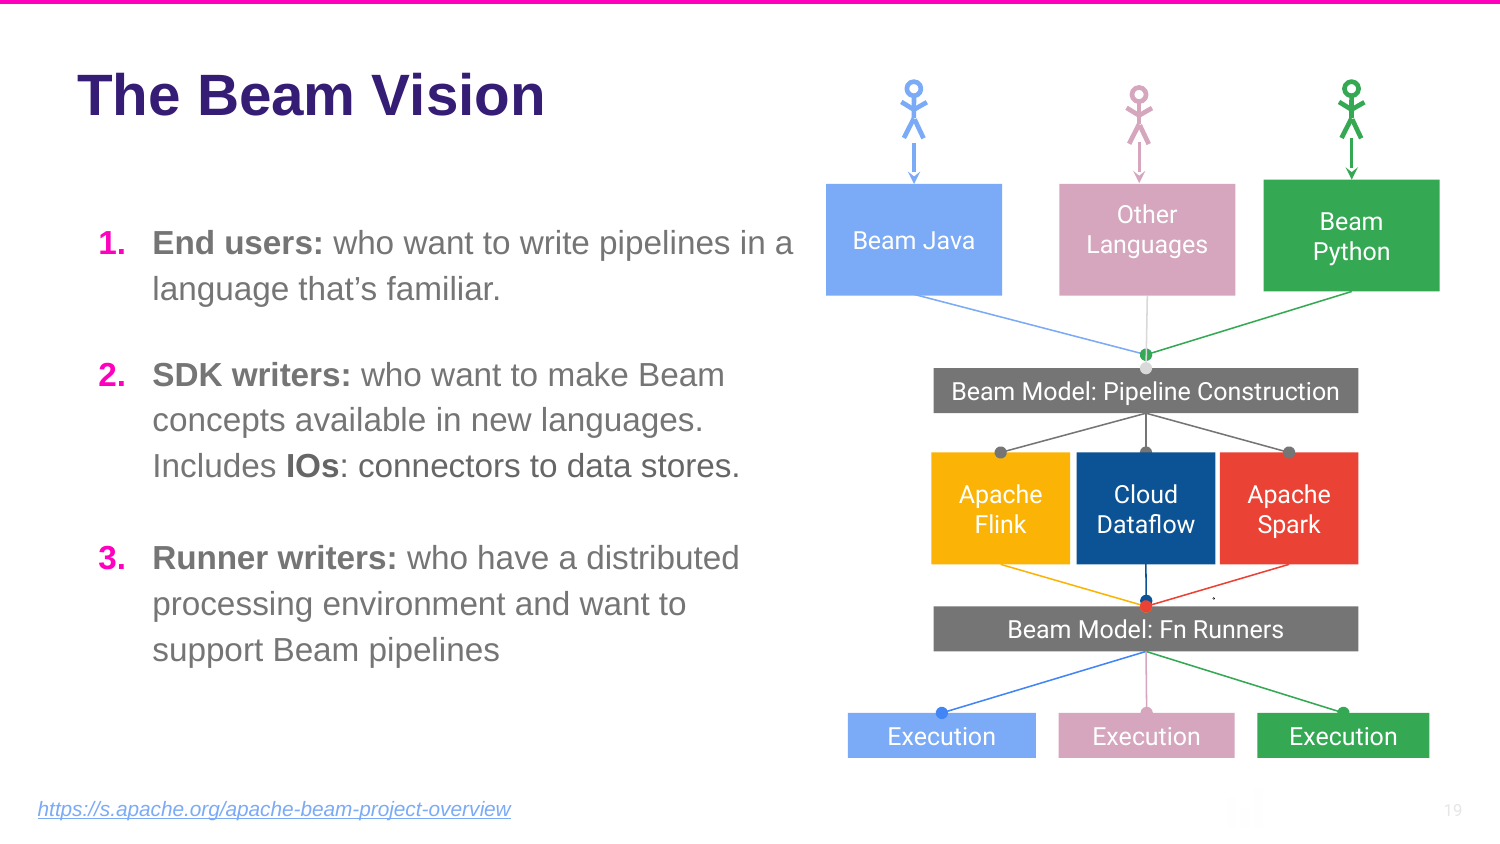

# The Beam Vision

Beam Python
Other
Languages
Beam Java
End users: who want to write pipelines in a language that’s familiar.
SDK writers: who want to make Beam concepts available in new languages. Includes IOs: connectors to data stores.
Runner writers: who have a distributed processing environment and want to support Beam pipelines
Beam Model: Pipeline Construction
Cloud Dataflow
Apache Spark
Apache Flink

Beam Model: Fn Runners
Execution
Execution
Execution
https://s.apache.org/apache-beam-project-overview